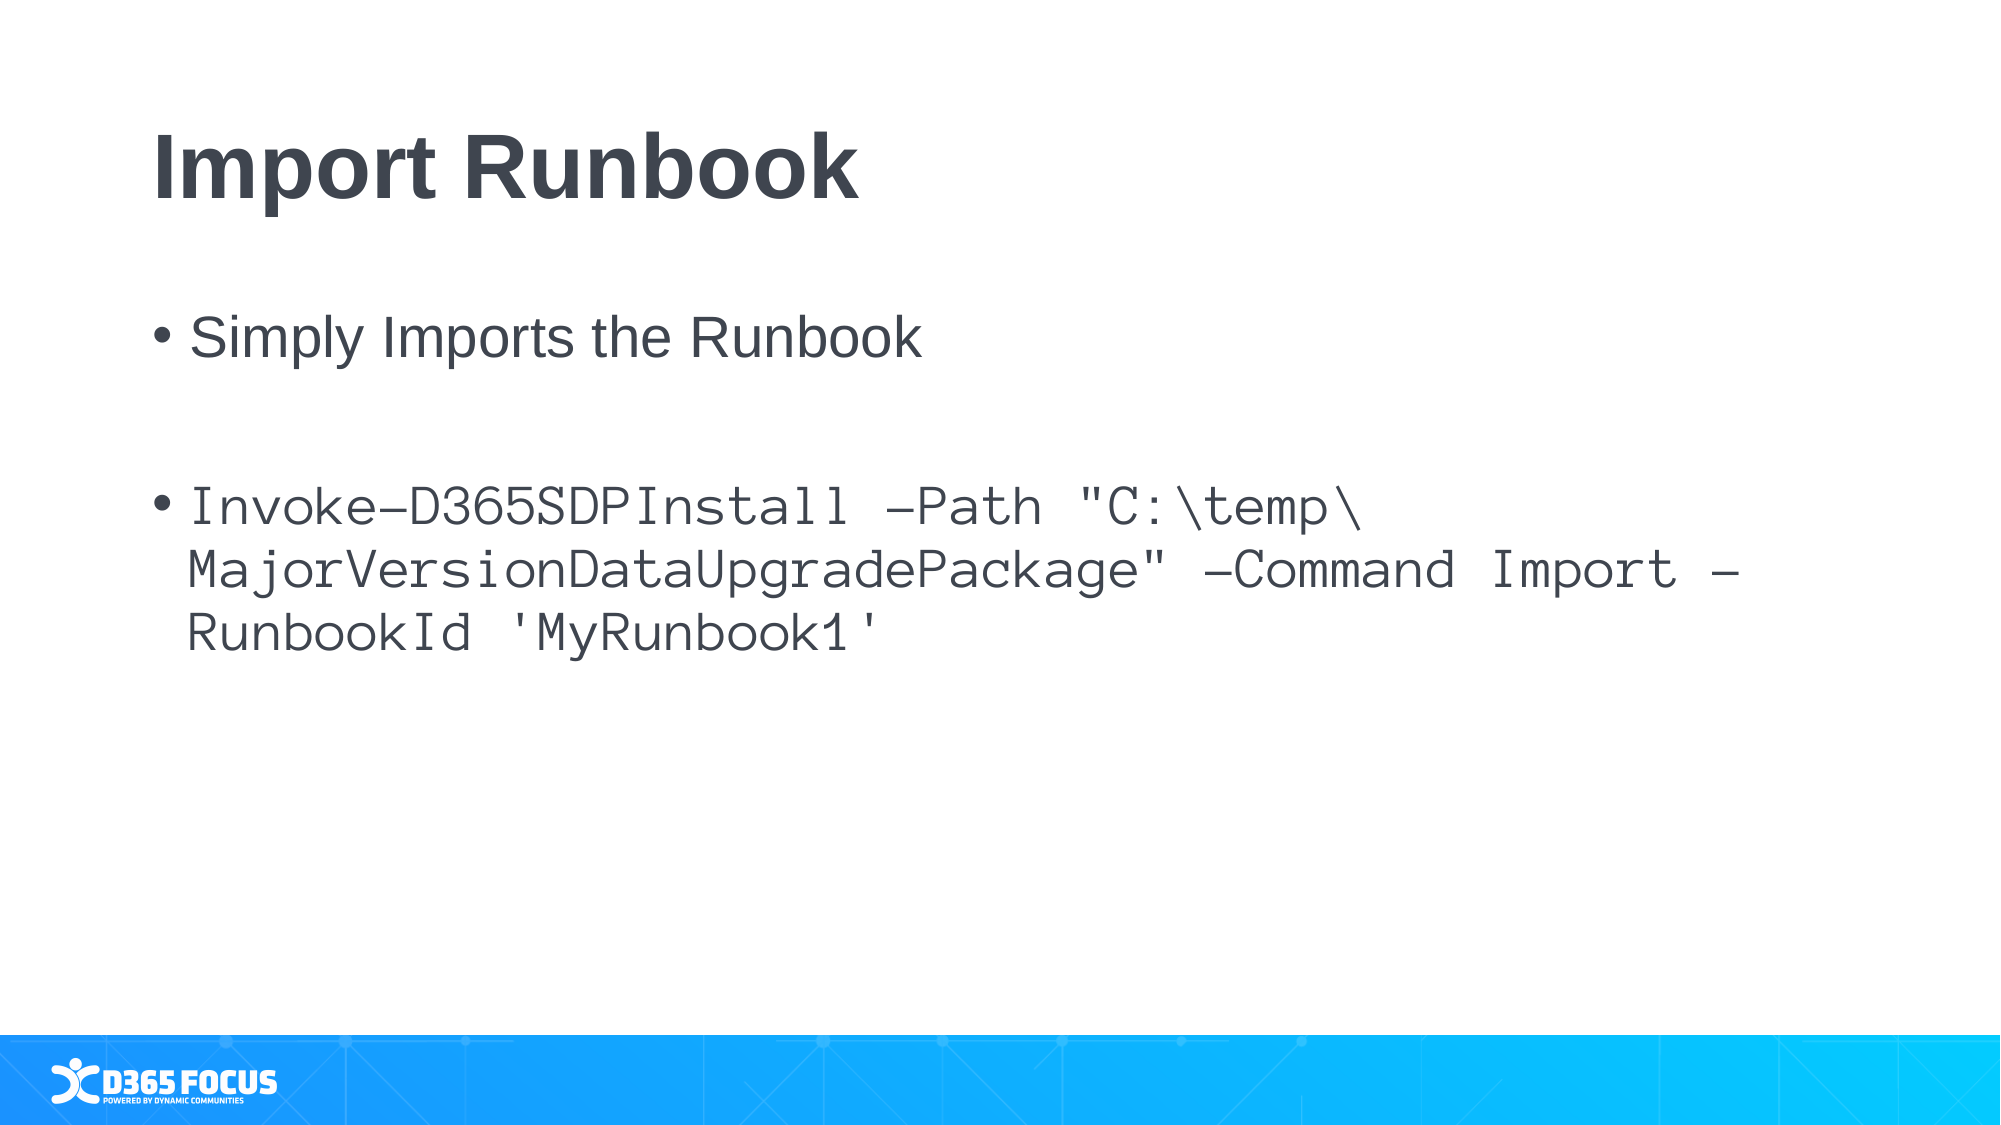

# Import Runbook
Simply Imports the Runbook

Invoke-D365SDPInstall -Path "C:\temp\MajorVersionDataUpgradePackage" -Command Import -RunbookId 'MyRunbook1'